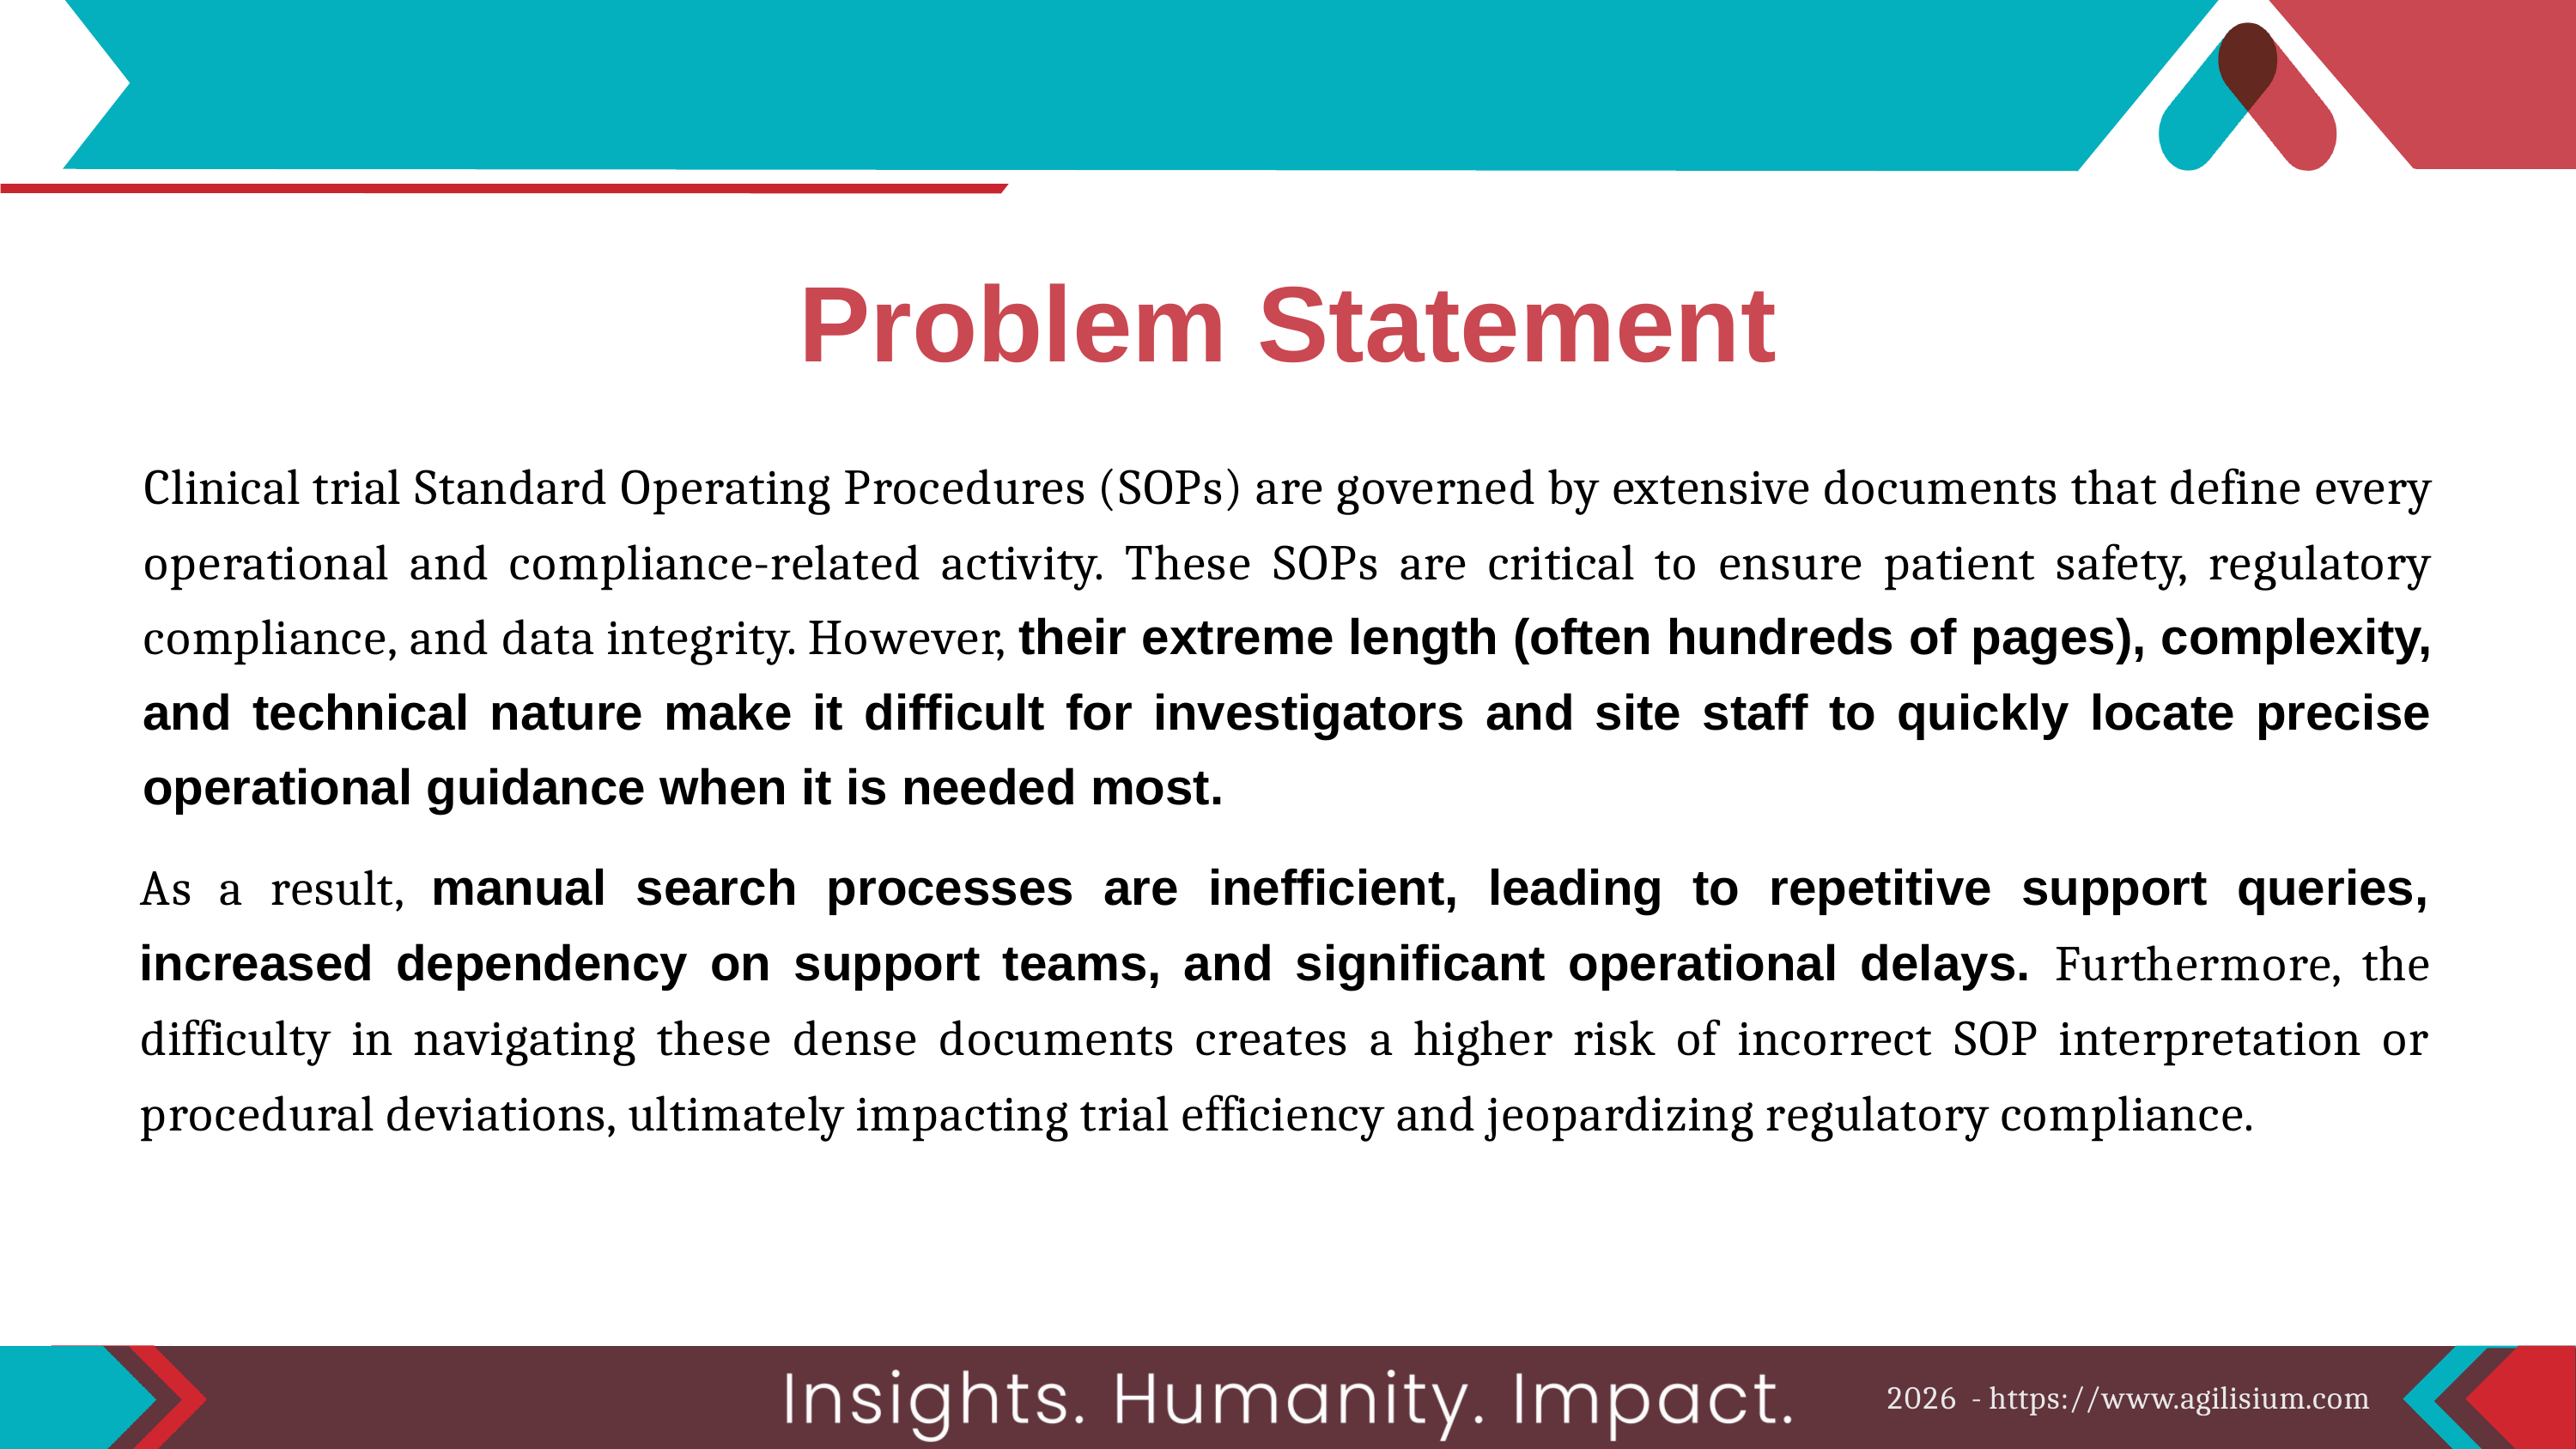

Problem Statement
Clinical trial Standard Operating Procedures (SOPs) are governed by extensive documents that define every operational and compliance-related activity. These SOPs are critical to ensure patient safety, regulatory compliance, and data integrity. However, their extreme length (often hundreds of pages), complexity, and technical nature make it difficult for investigators and site staff to quickly locate precise operational guidance when it is needed most.
As a result, manual search processes are inefficient, leading to repetitive support queries, increased dependency on support teams, and significant operational delays. Furthermore, the difficulty in navigating these dense documents creates a higher risk of incorrect SOP interpretation or procedural deviations, ultimately impacting trial efficiency and jeopardizing regulatory compliance.

2026  - https://www.agilisium.com